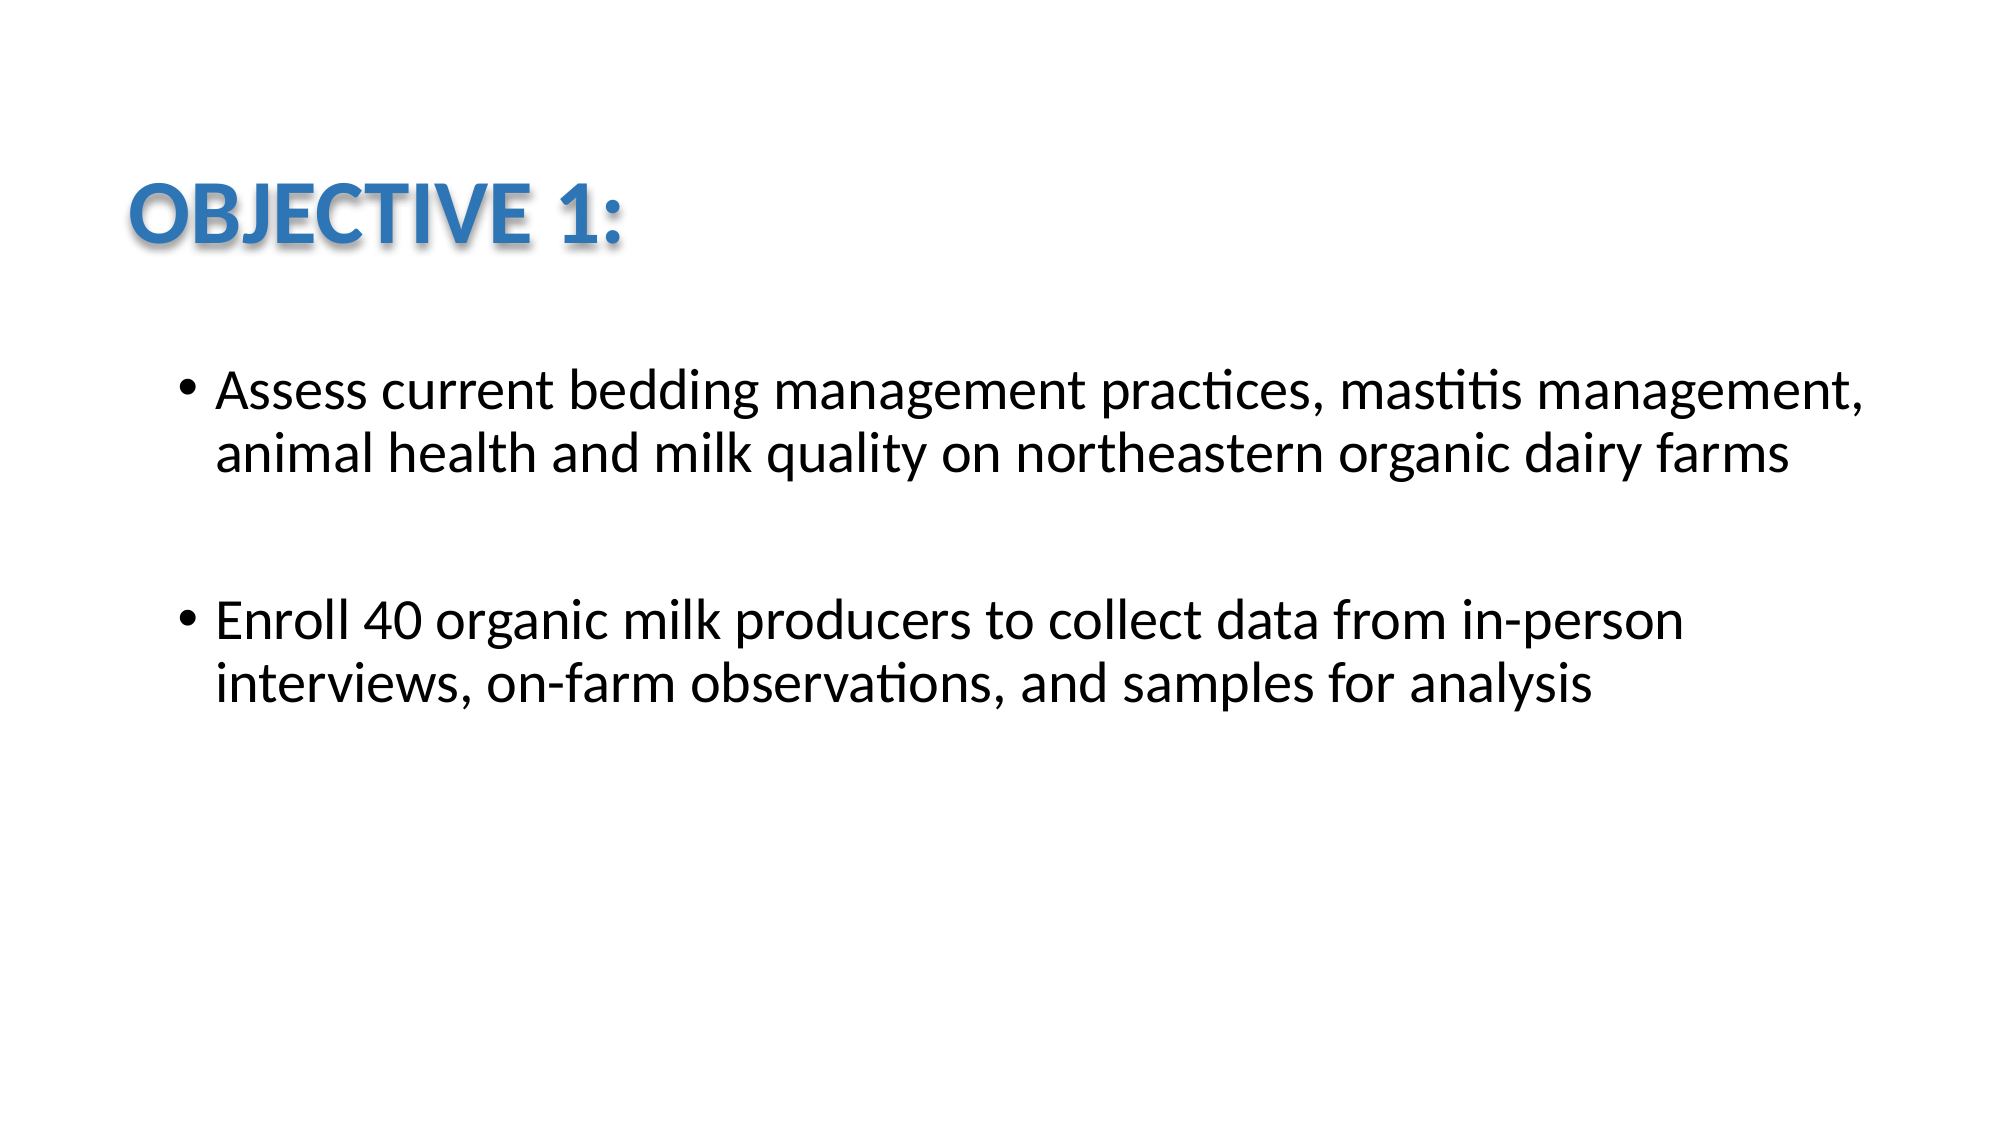

# OBJECTIVE 1:
Assess current bedding management practices, mastitis management, animal health and milk quality on northeastern organic dairy farms

Enroll 40 organic milk producers to collect data from in-person interviews, on-farm observations, and samples for analysis